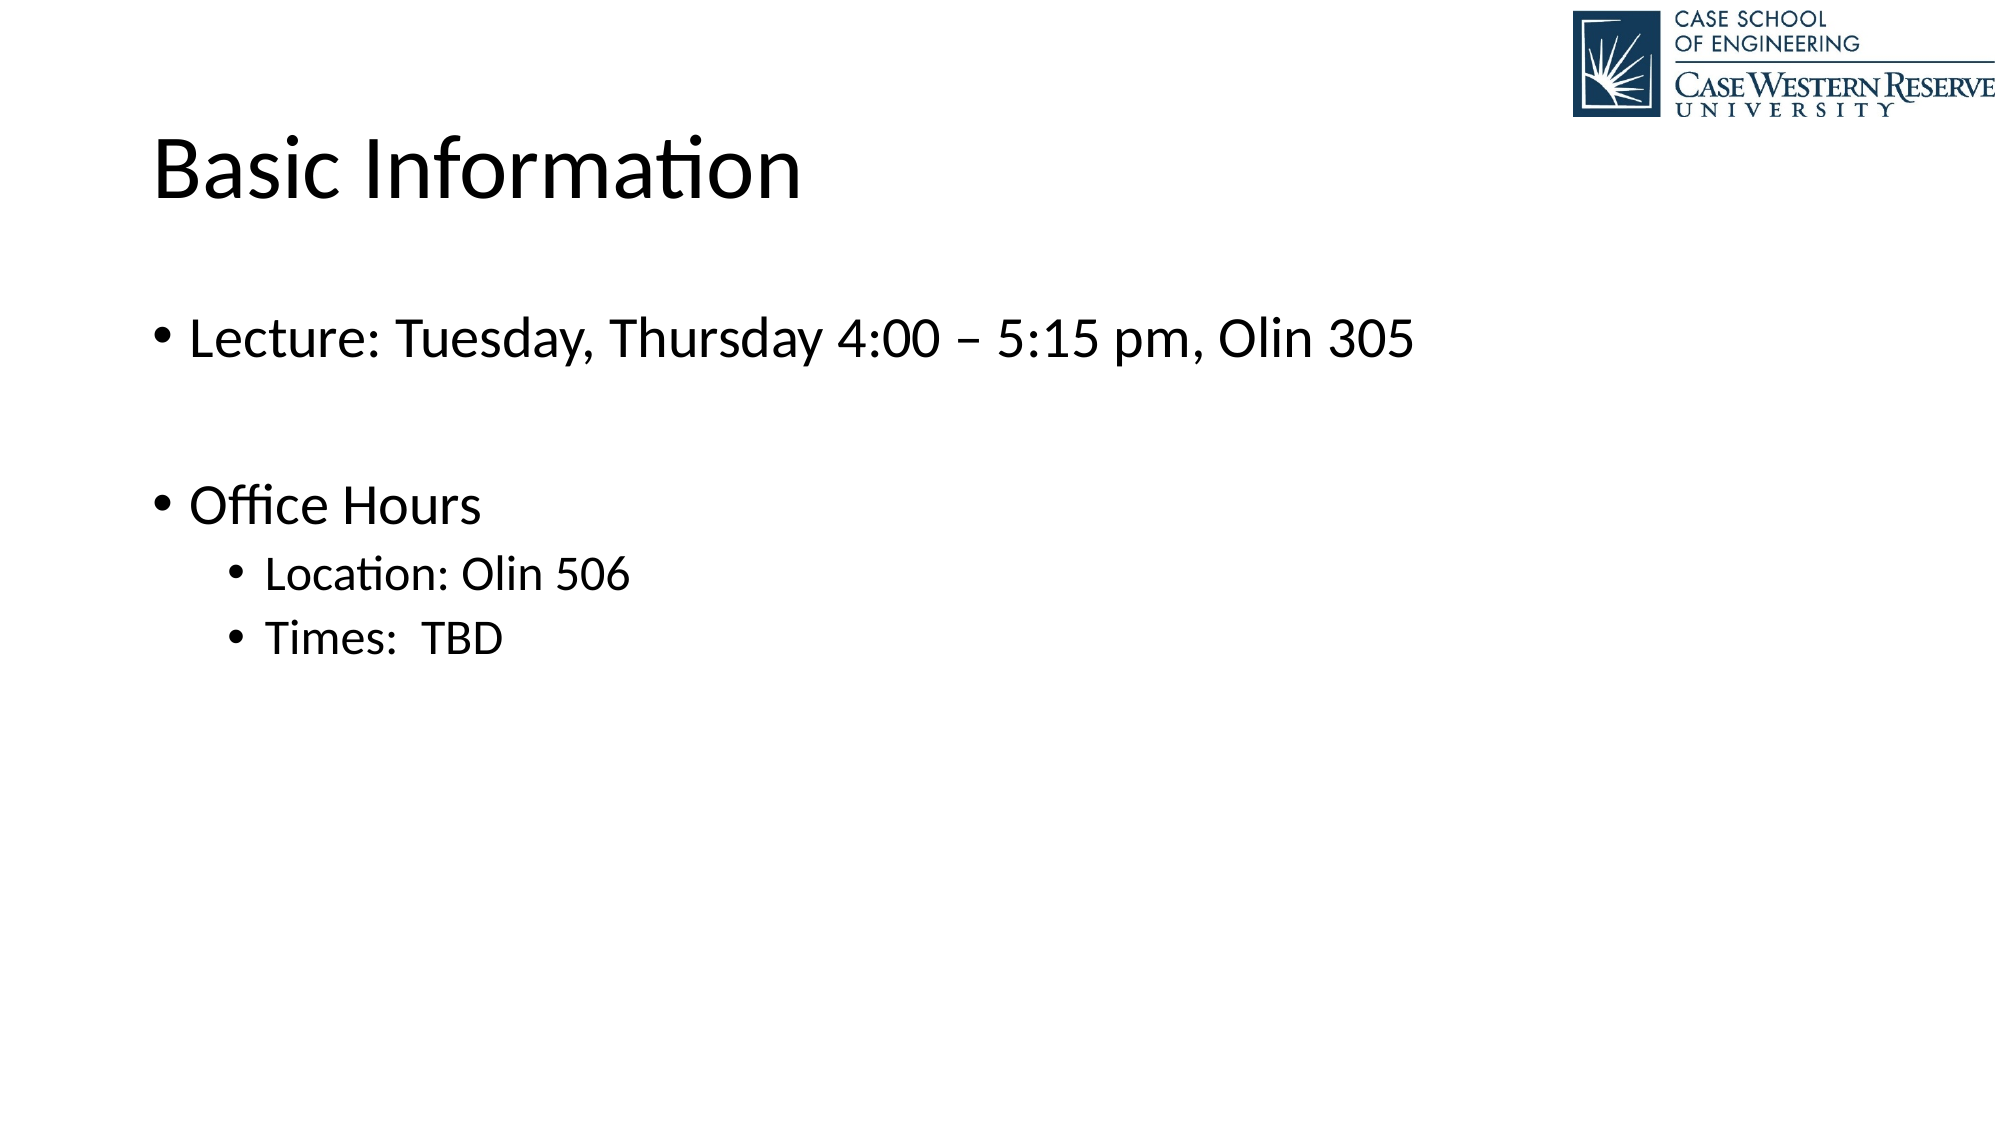

# Basic Information
Lecture: Tuesday, Thursday 4:00 – 5:15 pm, Olin 305

Office Hours
Location: Olin 506
Times:  TBD